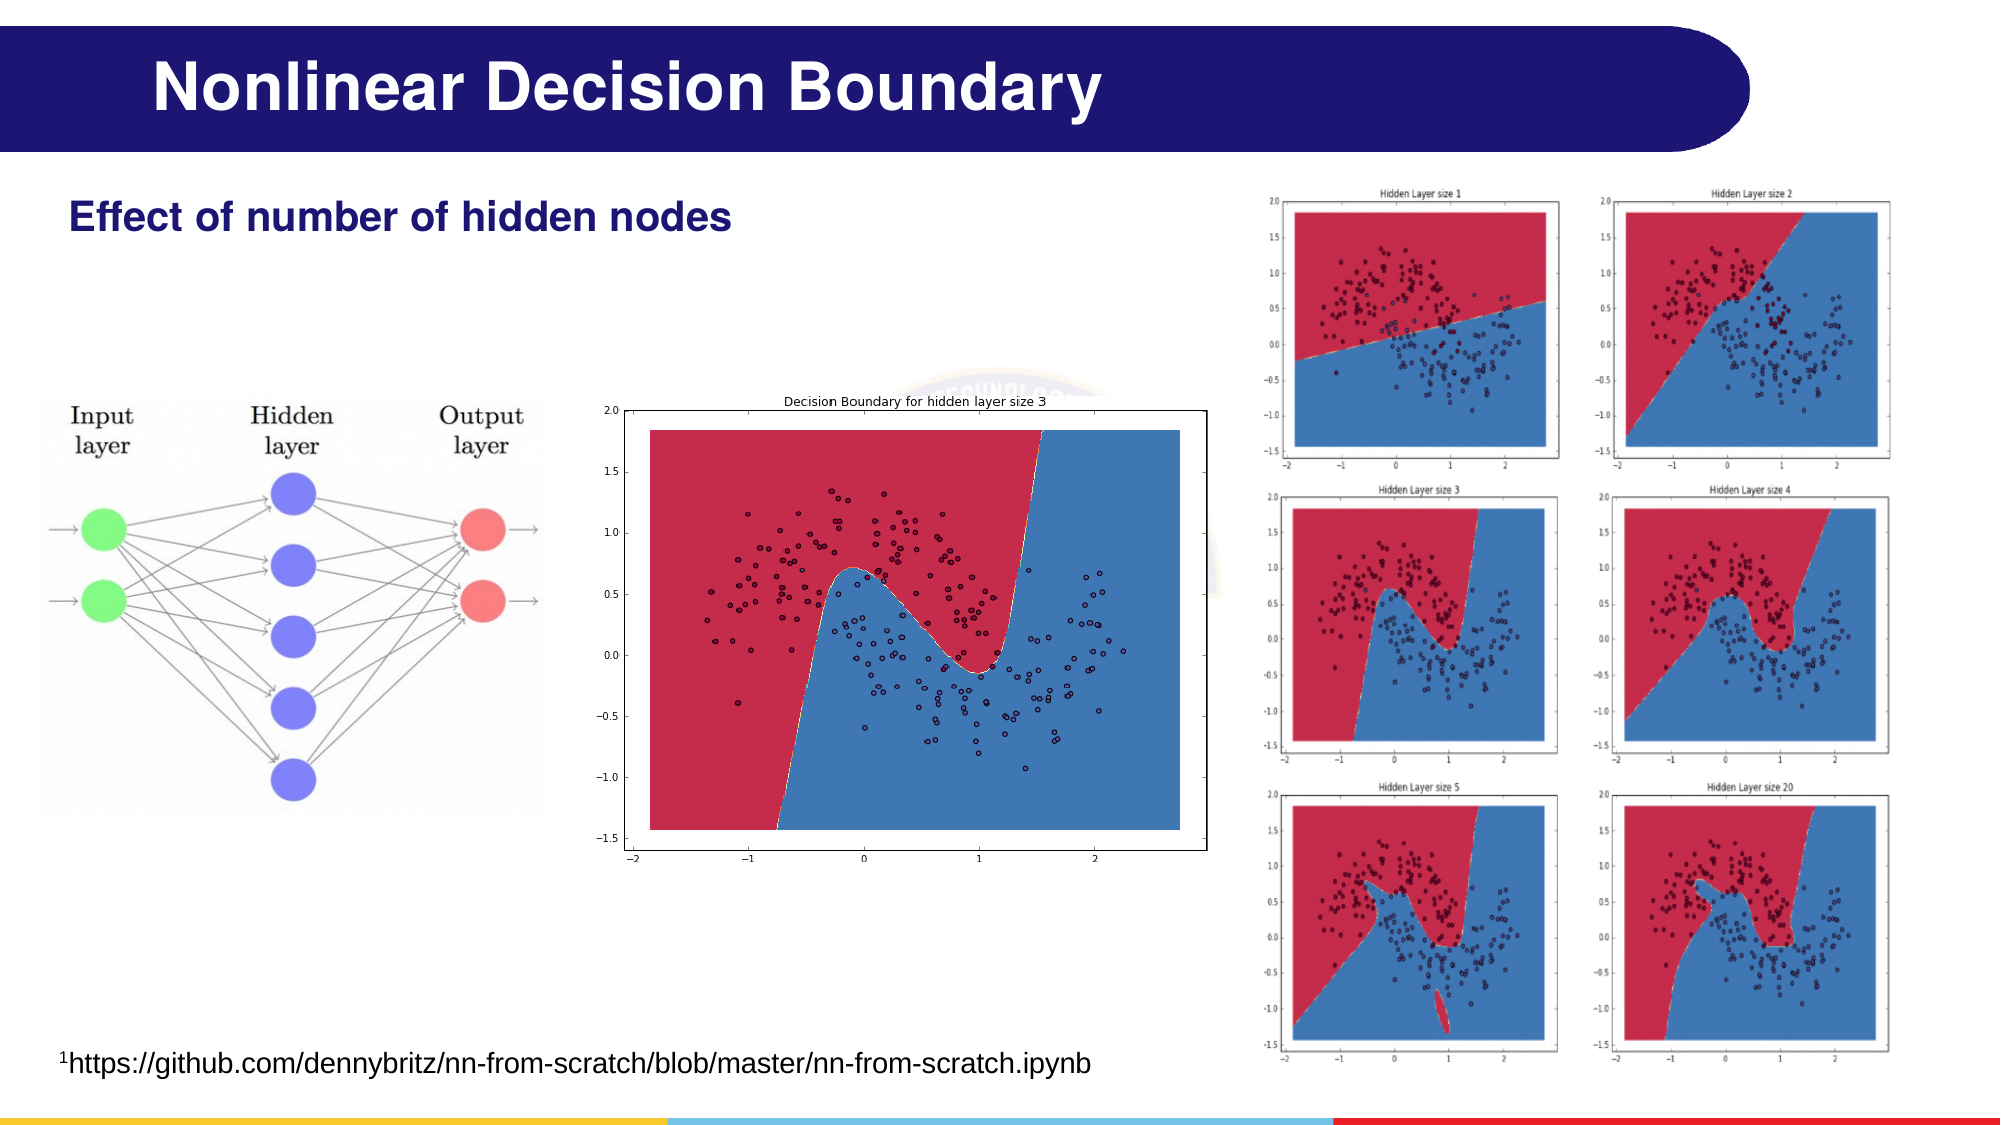

# Nonlinear Decision Boundary
Effect of number of hidden nodes

1https://github.com/dennybritz/nn-from-scratch/blob/master/nn-from-scratch.ipynb